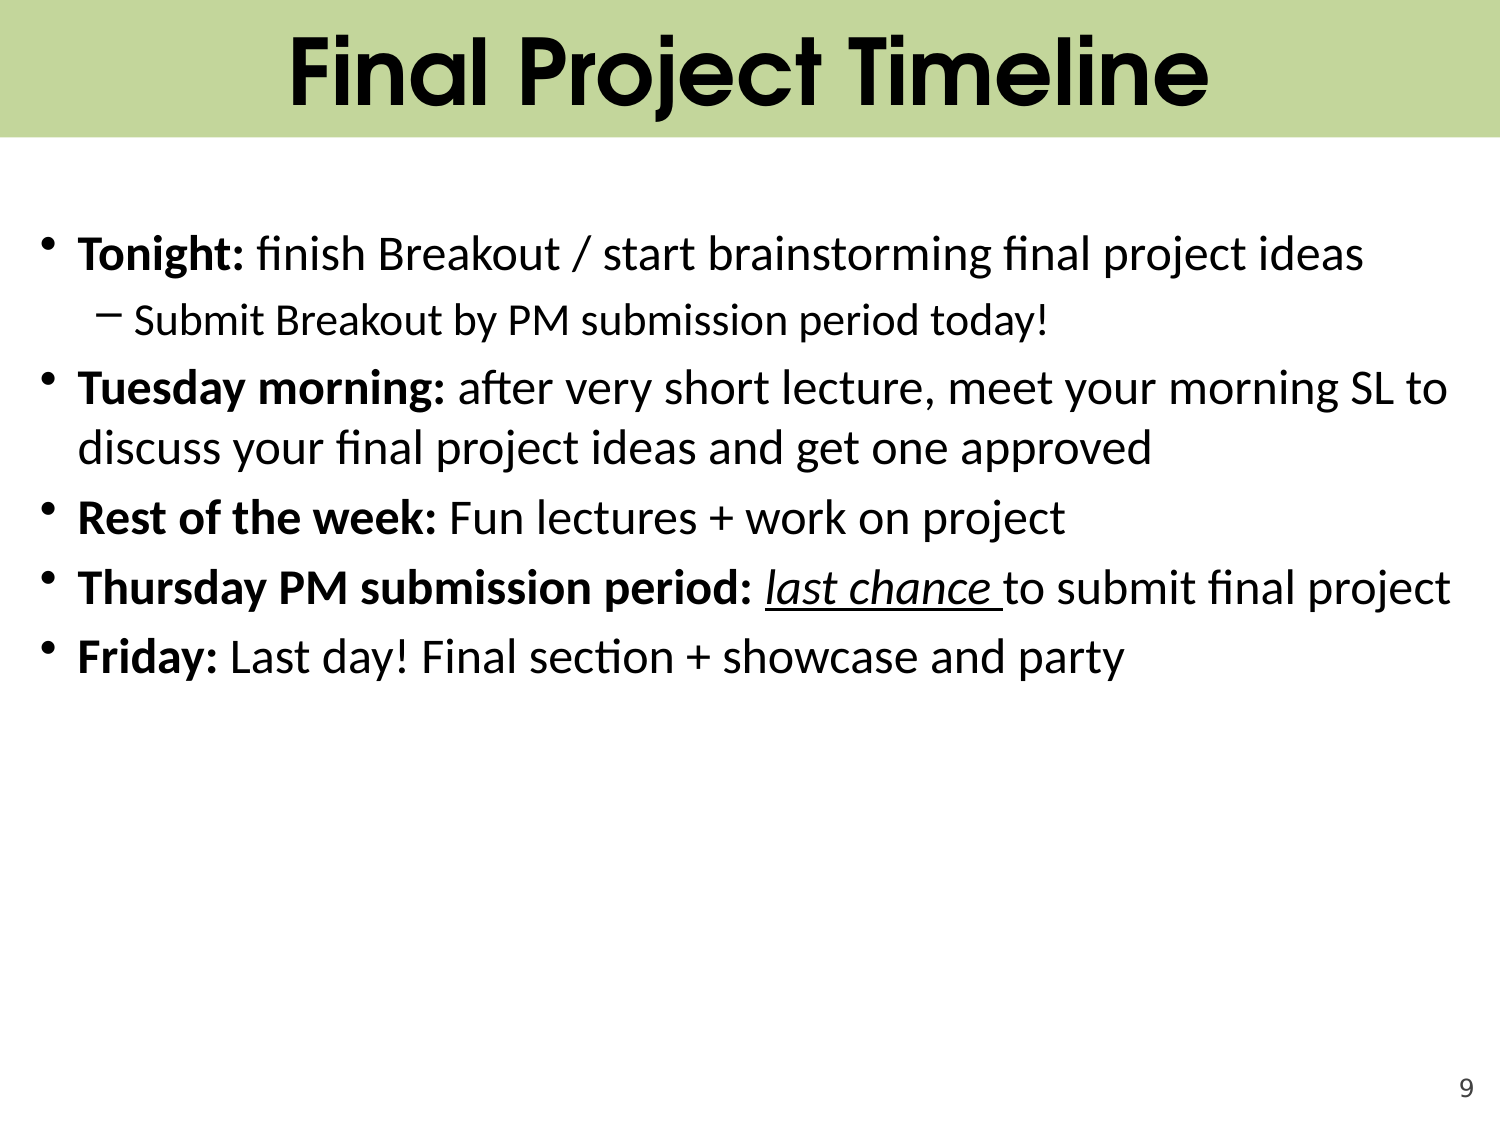

# Final Project Timeline
Tonight: finish Breakout / start brainstorming final project ideas
Submit Breakout by PM submission period today!
Tuesday morning: after very short lecture, meet your morning SL to discuss your final project ideas and get one approved
Rest of the week: Fun lectures + work on project
Thursday PM submission period: last chance to submit final project
Friday: Last day! Final section + showcase and party